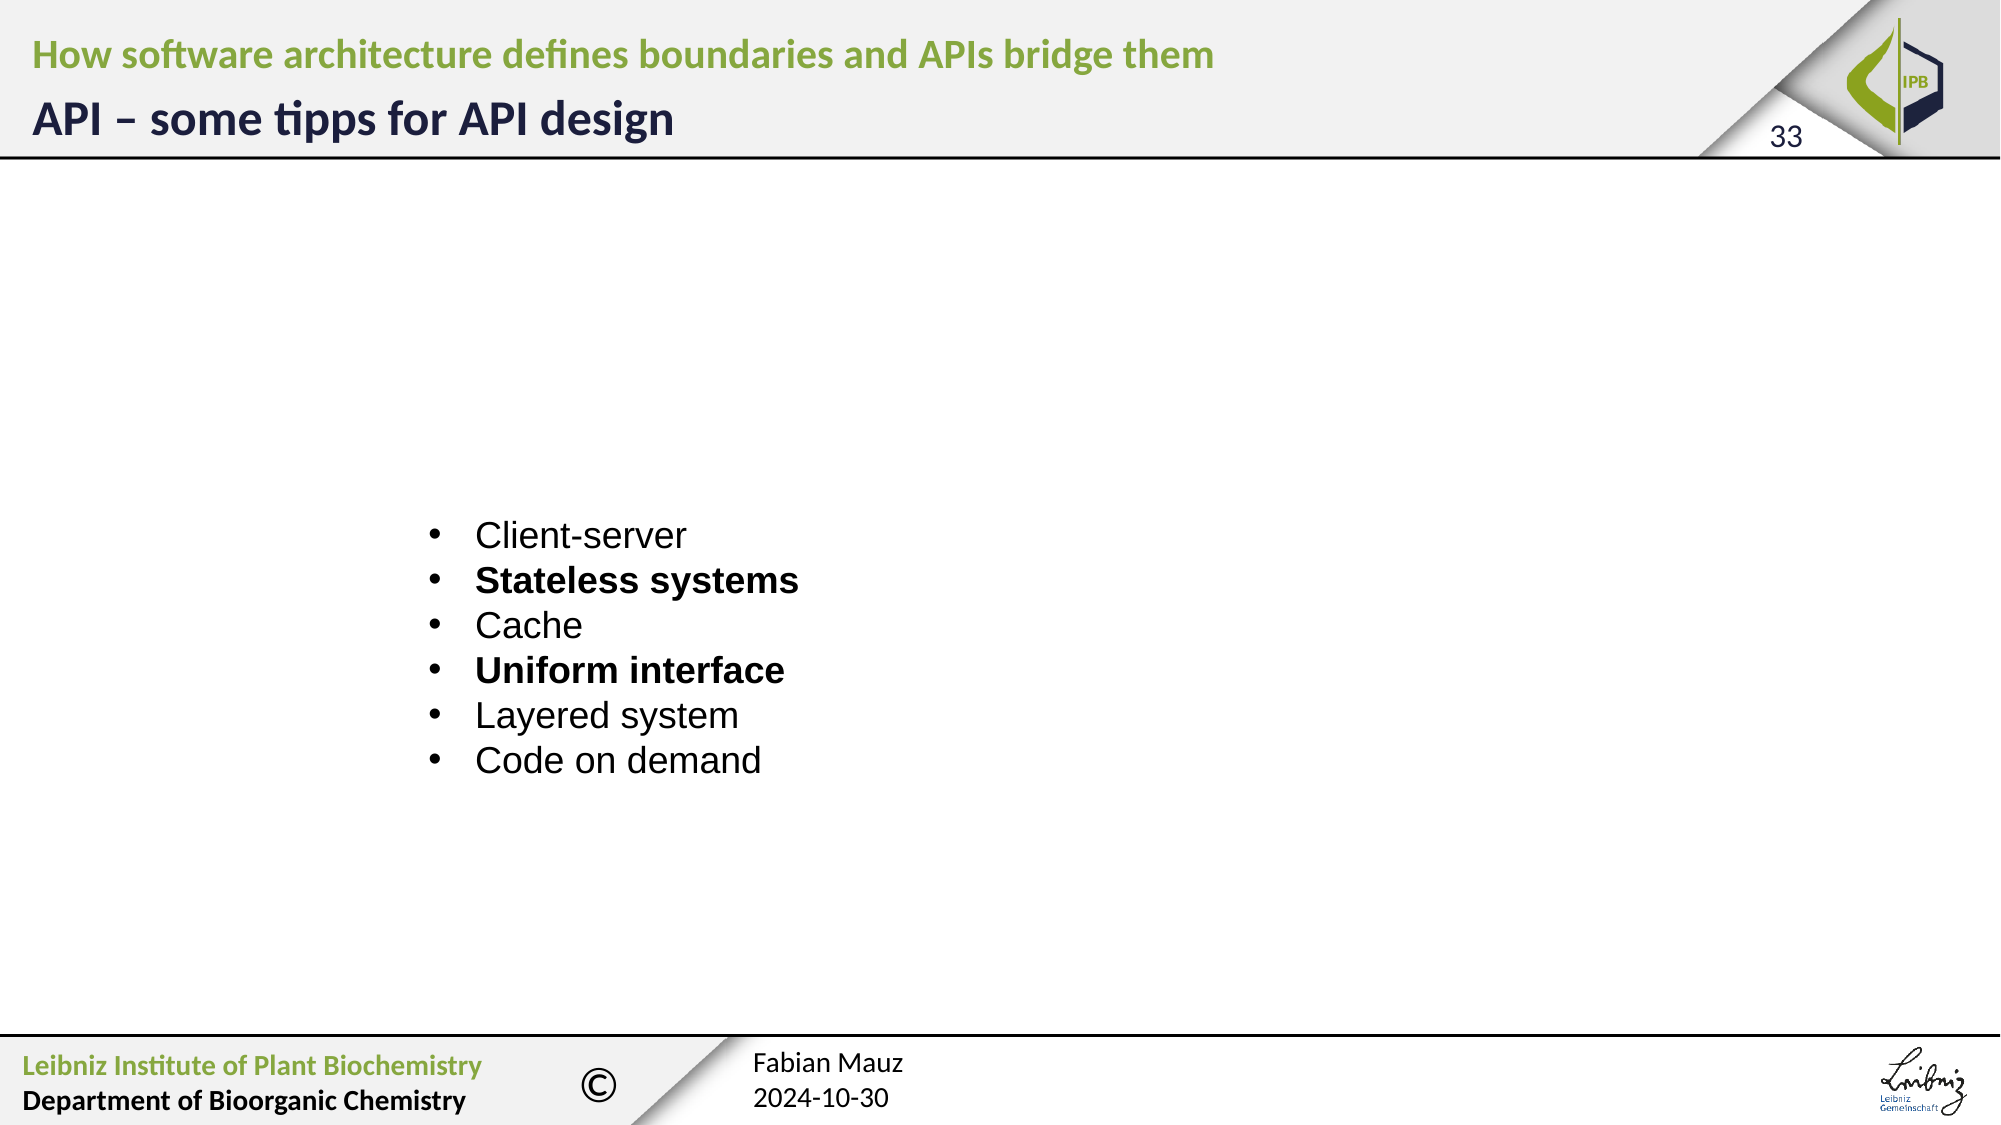

How software architecture defines boundaries and APIs bridge them
API – some tipps for API design

Client-server
Stateless systems
Cache
Uniform interface
Layered system
Code on demand